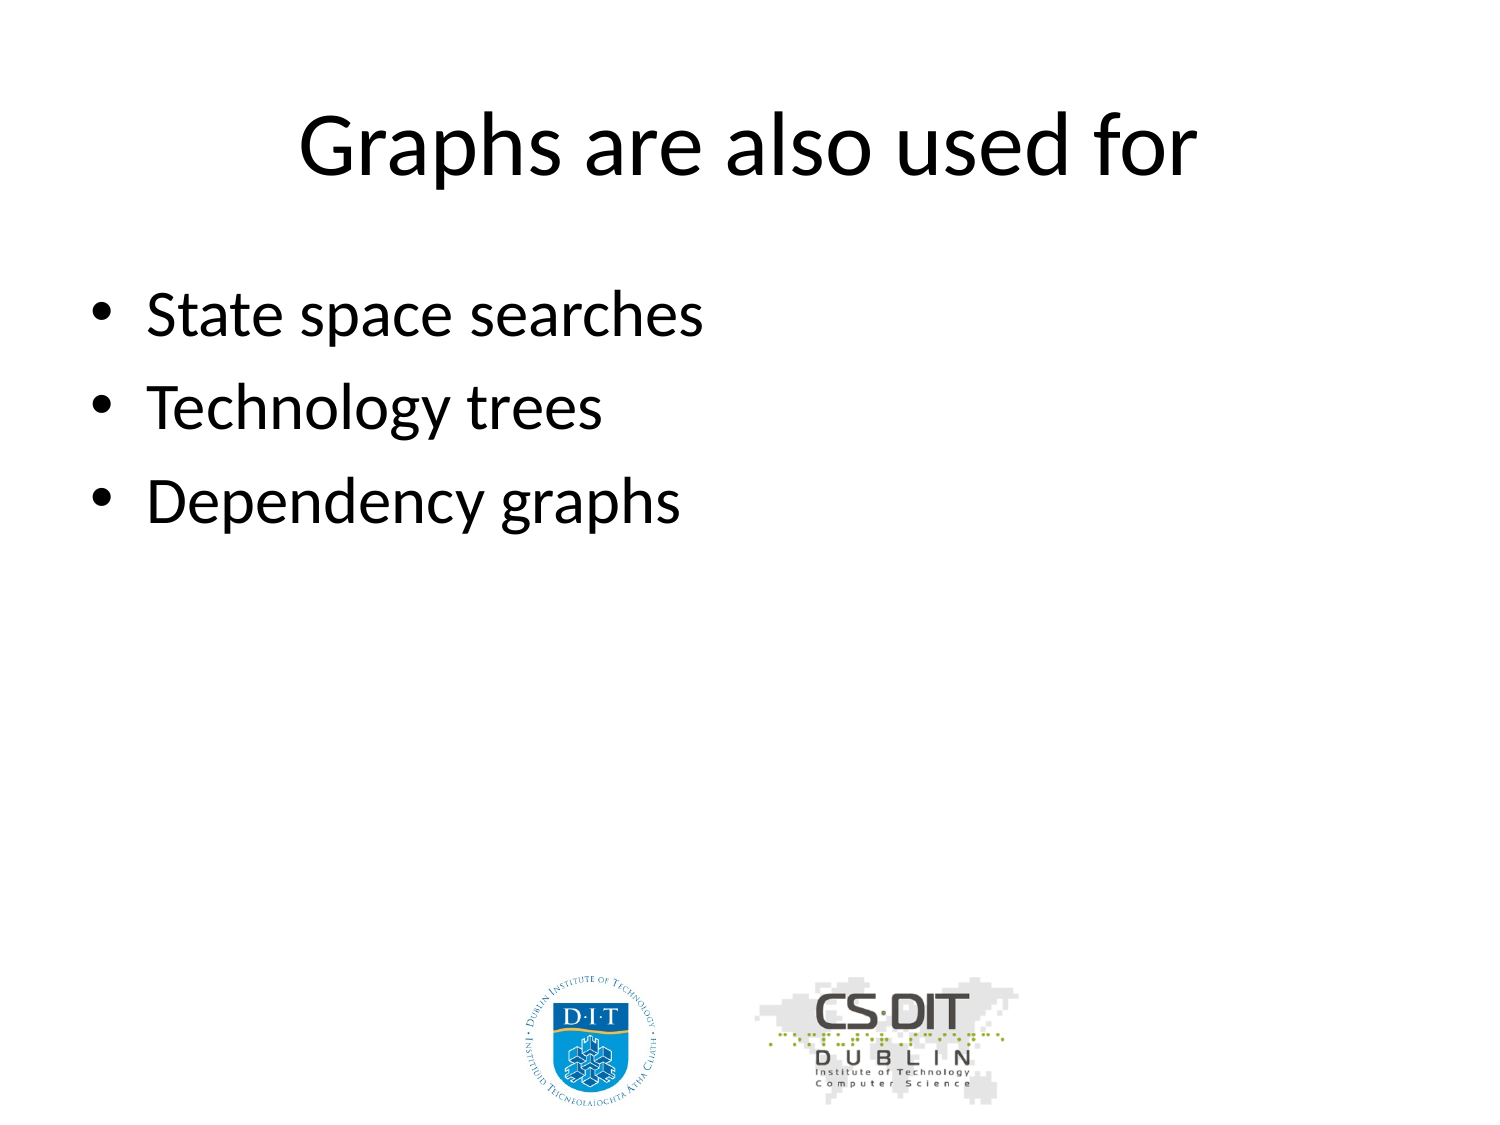

# Graphs are also used for
State space searches
Technology trees
Dependency graphs